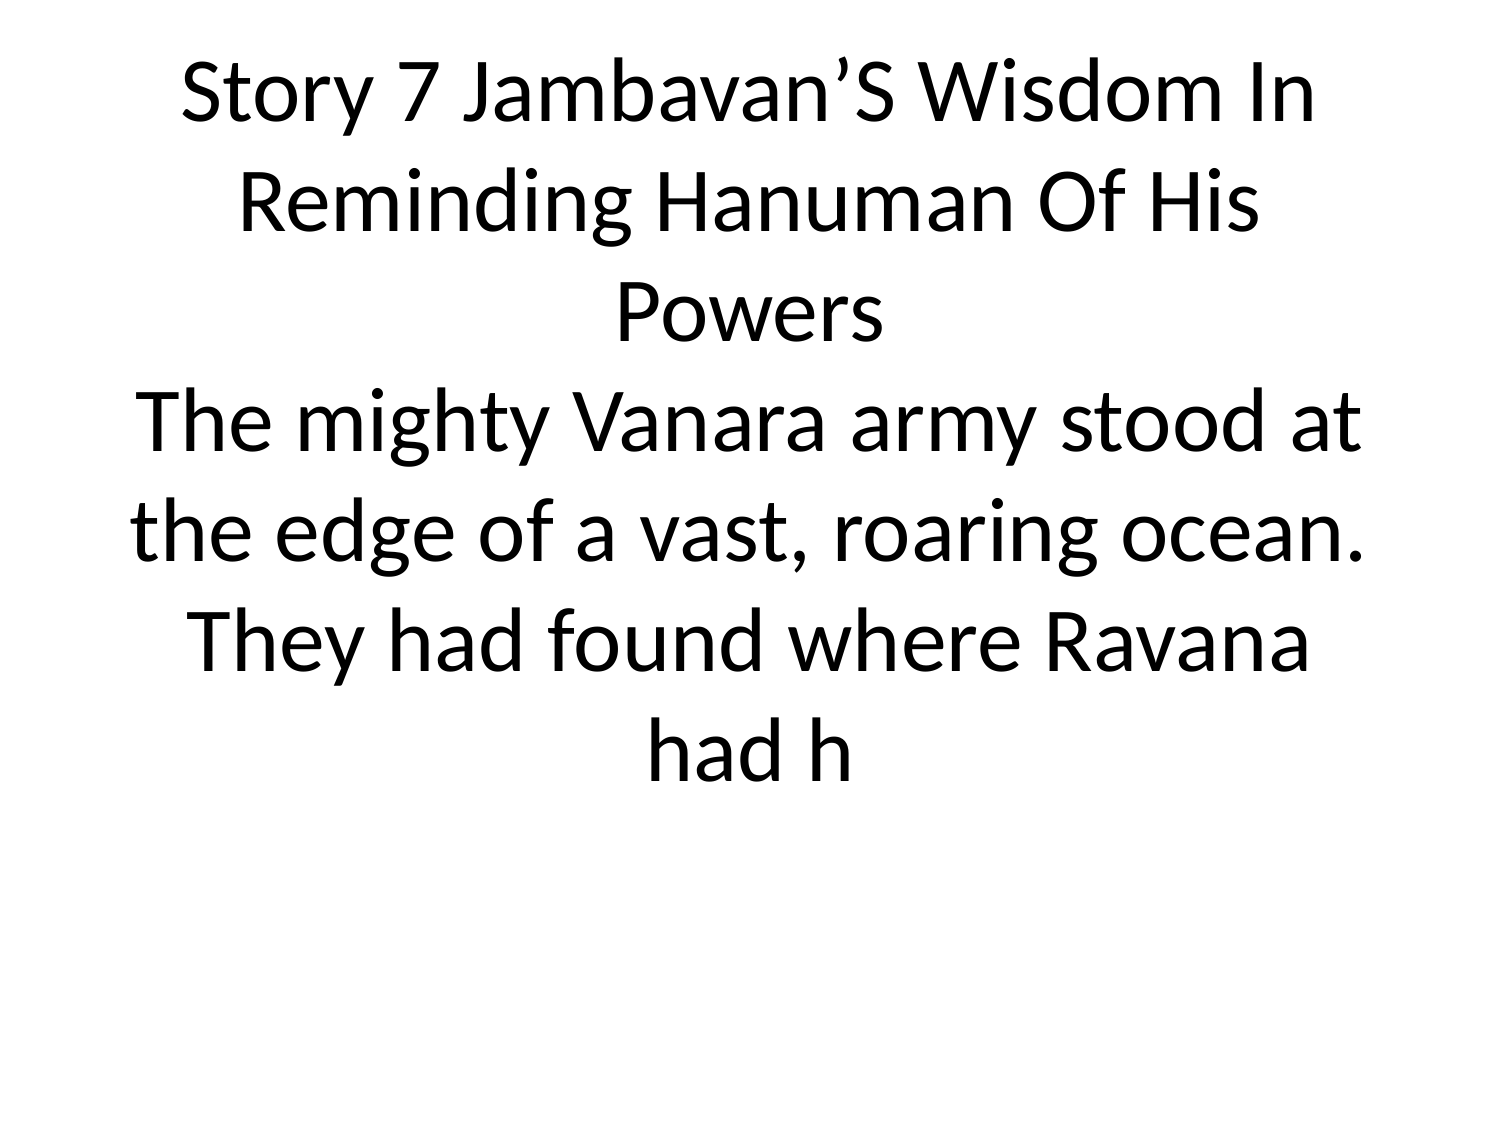

# Story 7 Jambavan’S Wisdom In Reminding Hanuman Of His Powers
The mighty Vanara army stood at the edge of a vast, roaring ocean. They had found where Ravana had h